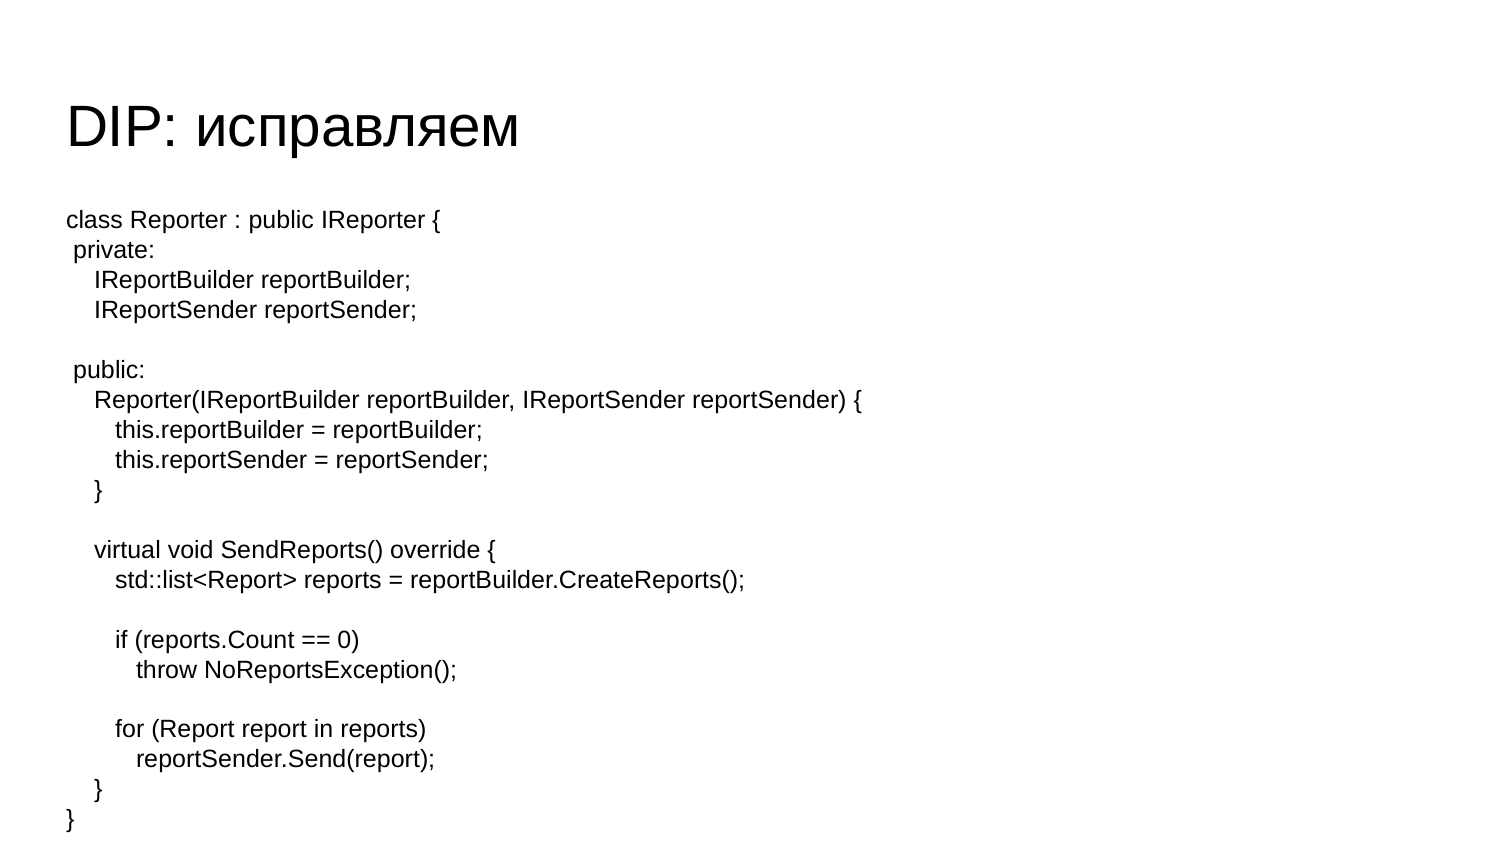

# DIP: исправляем
class Reporter : public IReporter {
 private:
    IReportBuilder reportBuilder;
    IReportSender reportSender;

 public:
    Reporter(IReportBuilder reportBuilder, IReportSender reportSender) {
       this.reportBuilder = reportBuilder;
       this.reportSender = reportSender;
    }

    virtual void SendReports() override {
       std::list<Report> reports = reportBuilder.CreateReports();

       if (reports.Count == 0)
          throw NoReportsException();

       for (Report report in reports)
          reportSender.Send(report);
    }
}